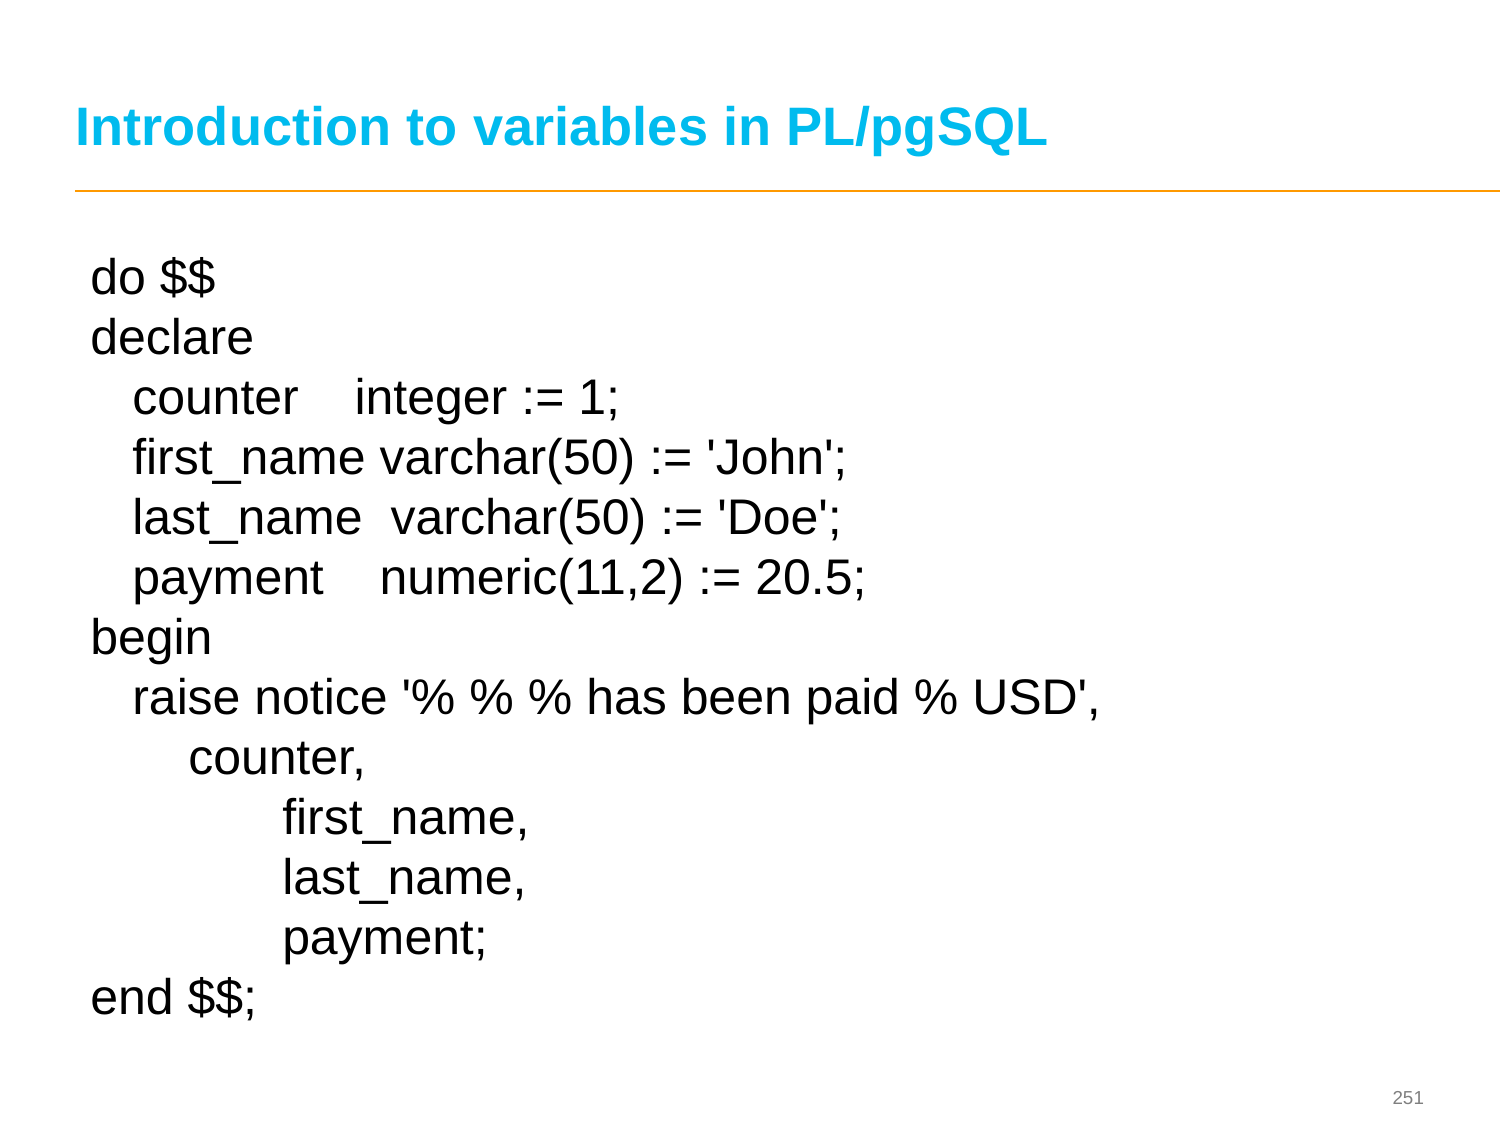

# Introduction to variables in PL/pgSQL
do $$
declare
   counter    integer := 1;
   first_name varchar(50) := 'John';
   last_name  varchar(50) := 'Doe';
   payment    numeric(11,2) := 20.5;
begin
   raise notice '% % % has been paid % USD',
       counter,
	   first_name,
	   last_name,
	   payment;
end $$;